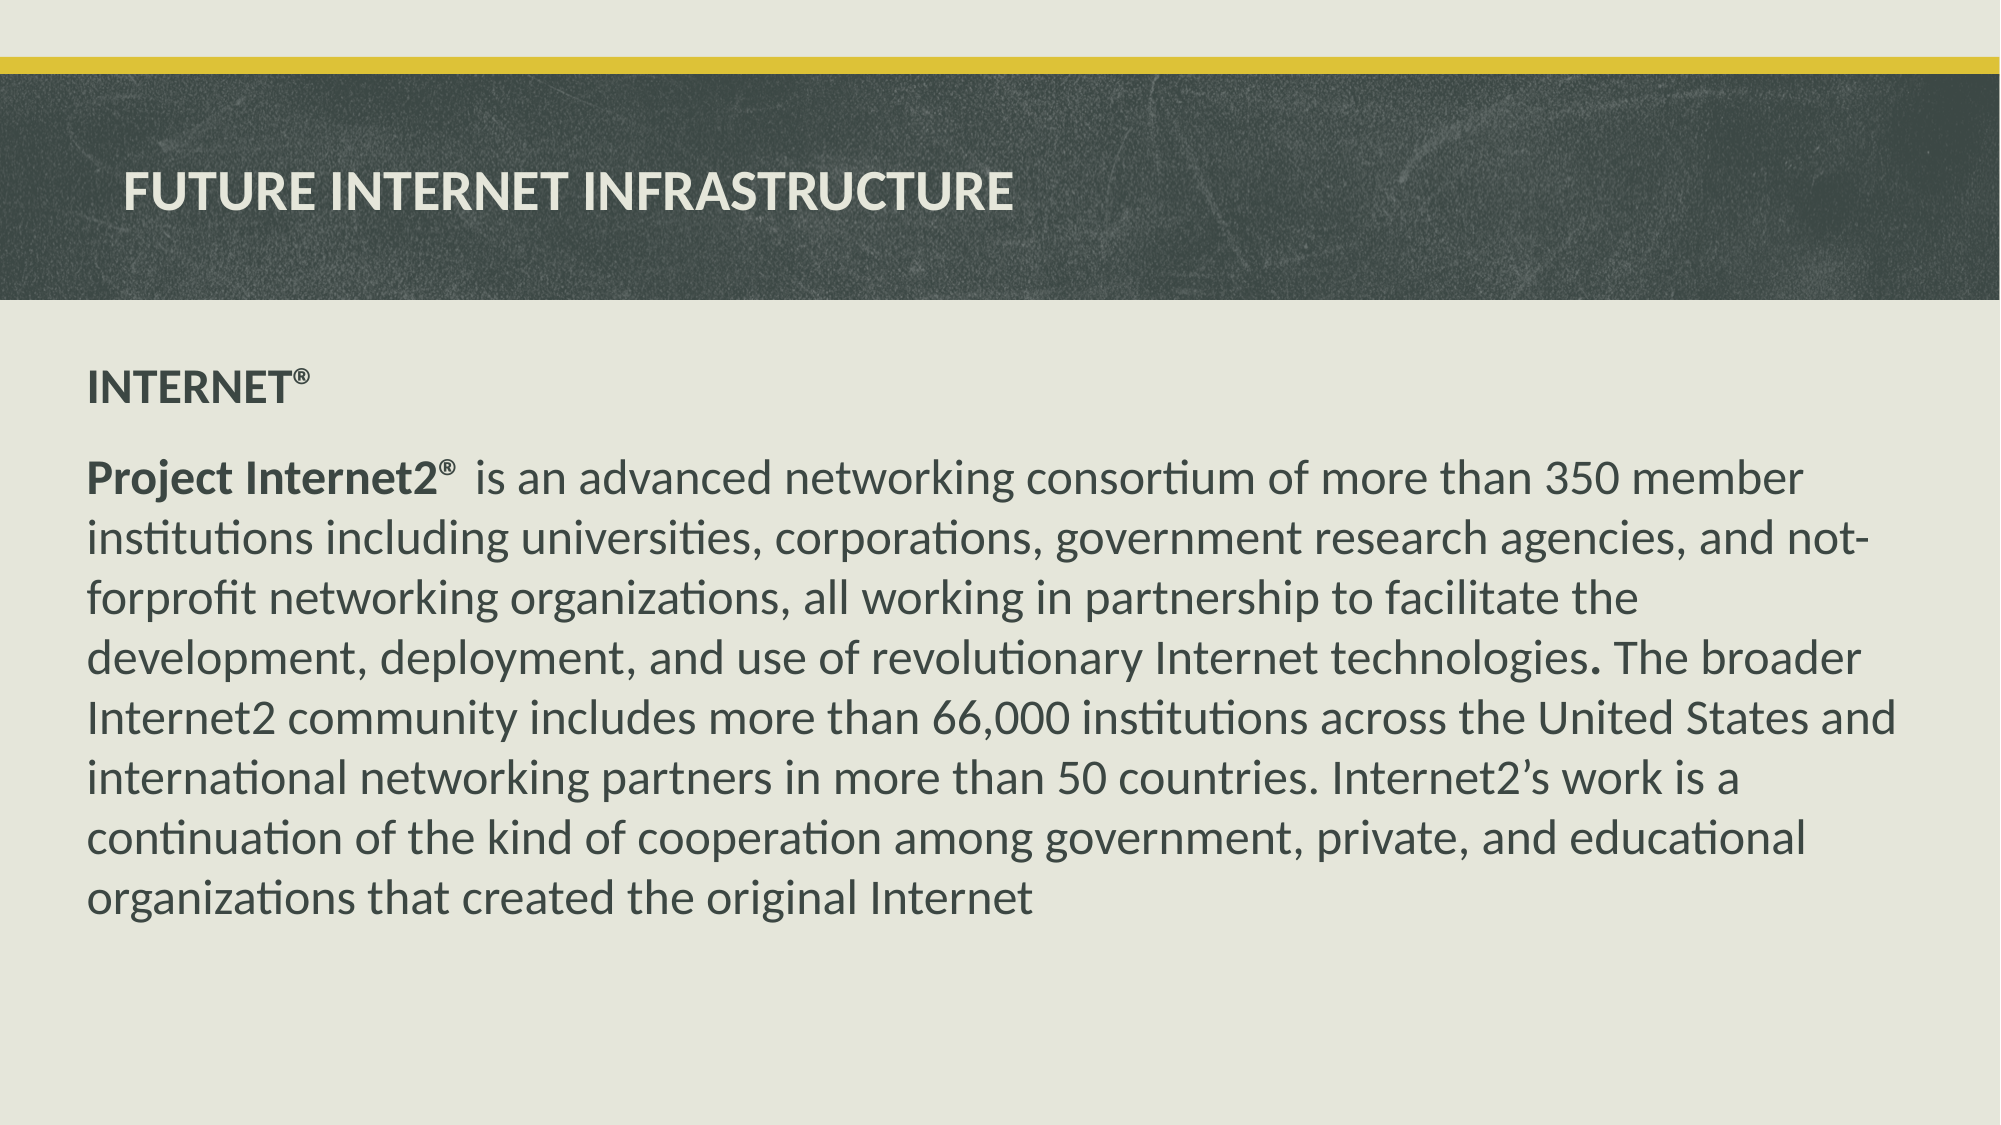

# FUTURE INTERNET INFRASTRUCTURE
INTERNET®
Project Internet2® is an advanced networking consortium of more than 350 member institutions including universities, corporations, government research agencies, and not-forprofit networking organizations, all working in partnership to facilitate the development, deployment, and use of revolutionary Internet technologies. The broader Internet2 community includes more than 66,000 institutions across the United States and international networking partners in more than 50 countries. Internet2’s work is a continuation of the kind of cooperation among government, private, and educational organizations that created the original Internet